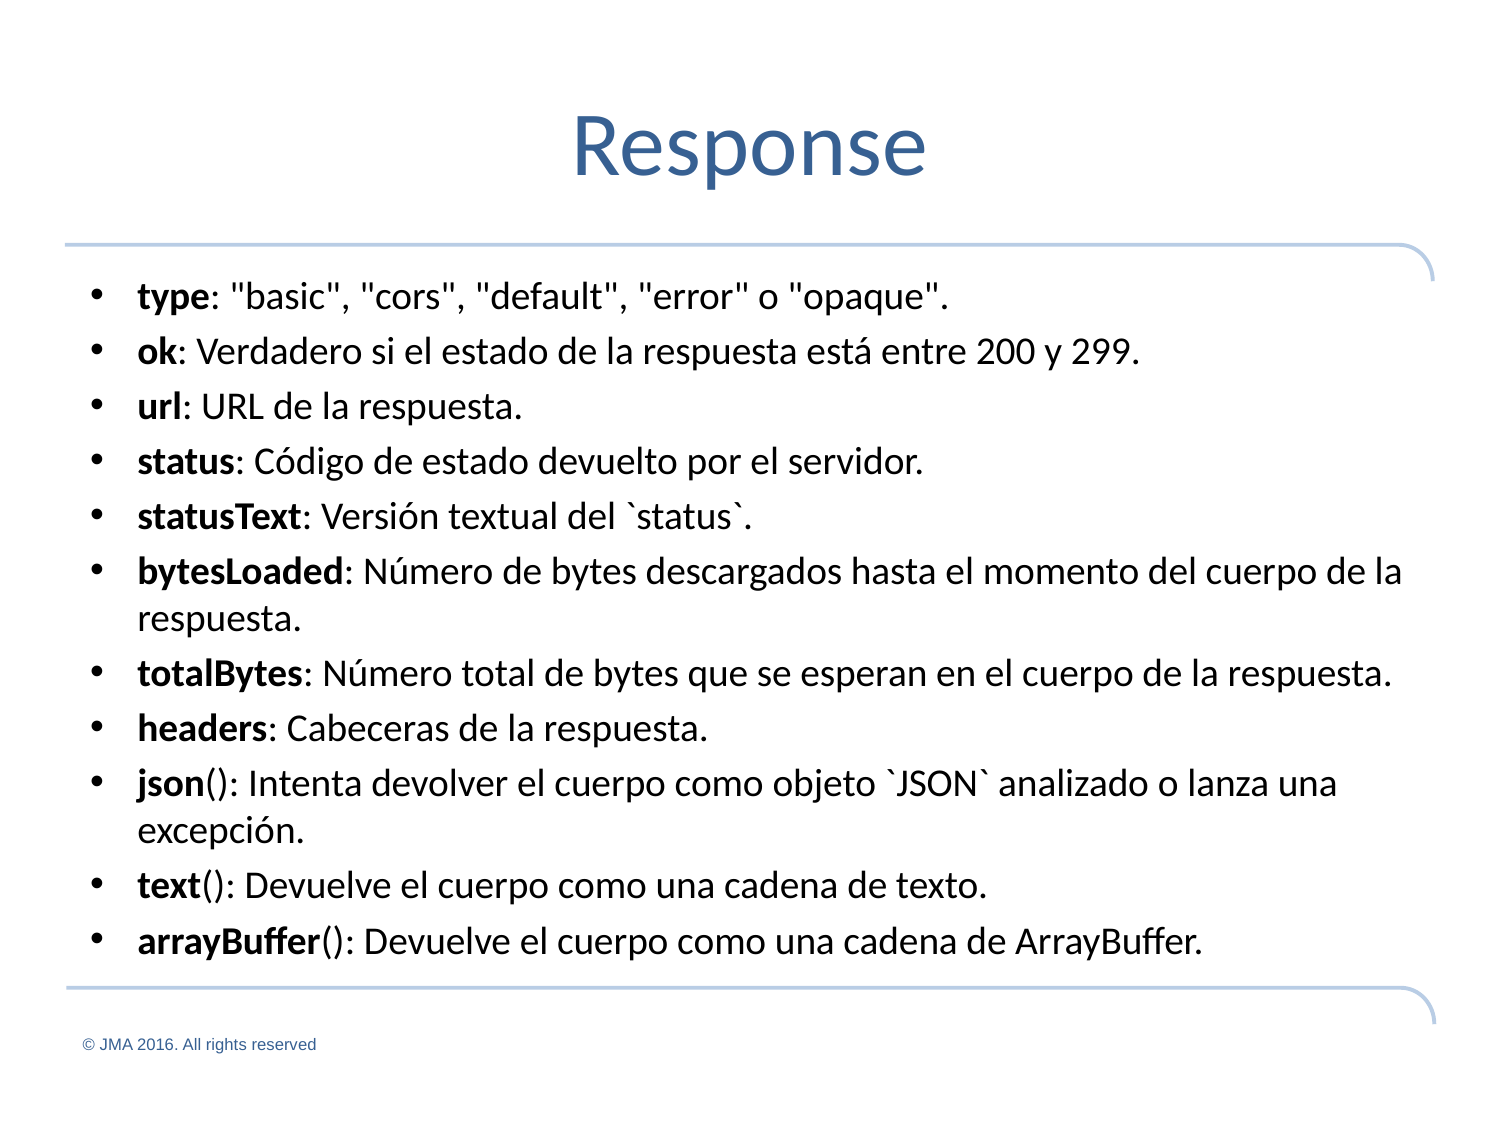

# Response
type: "basic", "cors", "default", "error" o "opaque".
ok: Verdadero si el estado de la respuesta está entre 200 y 299.
url: URL de la respuesta.
status: Código de estado devuelto por el servidor.
statusText: Versión textual del `status`.
bytesLoaded: Número de bytes descargados hasta el momento del cuerpo de la respuesta.
totalBytes: Número total de bytes que se esperan en el cuerpo de la respuesta.
headers: Cabeceras de la respuesta.
json(): Intenta devolver el cuerpo como objeto `JSON` analizado o lanza una excepción.
text(): Devuelve el cuerpo como una cadena de texto.
arrayBuffer(): Devuelve el cuerpo como una cadena de ArrayBuffer.